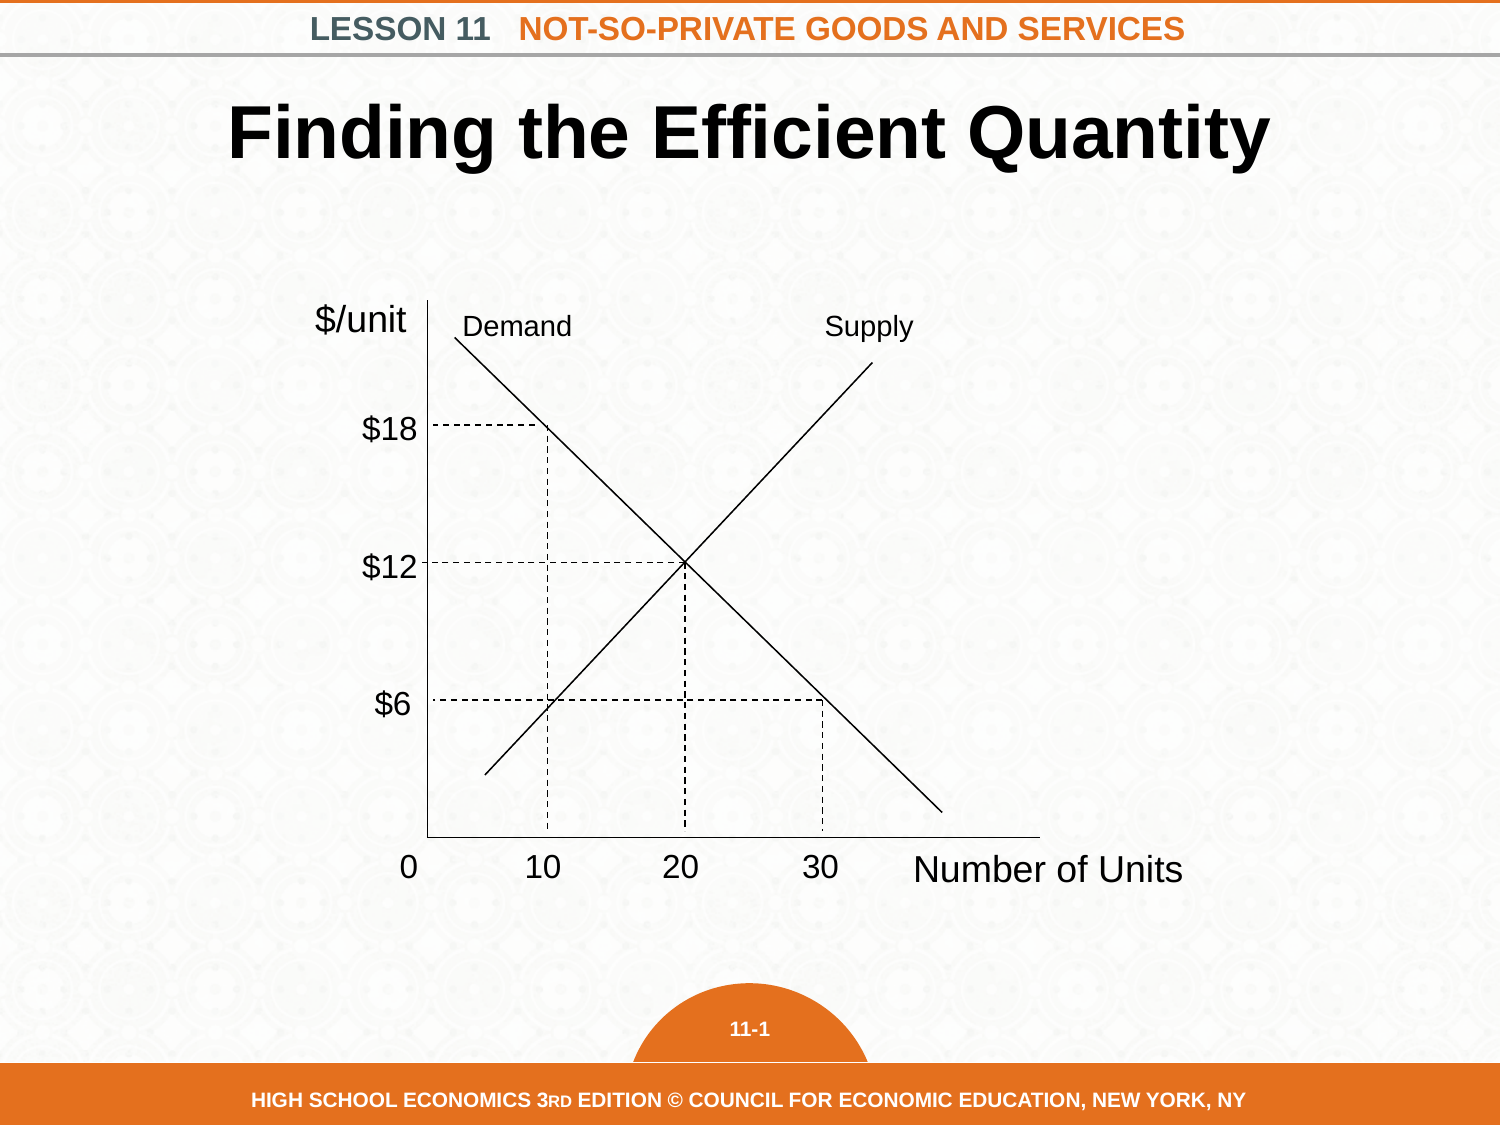

# Finding the Efficient Quantity
$/unit
Demand
Supply
$18
$12
$6
0
10
20
30
Number of Units